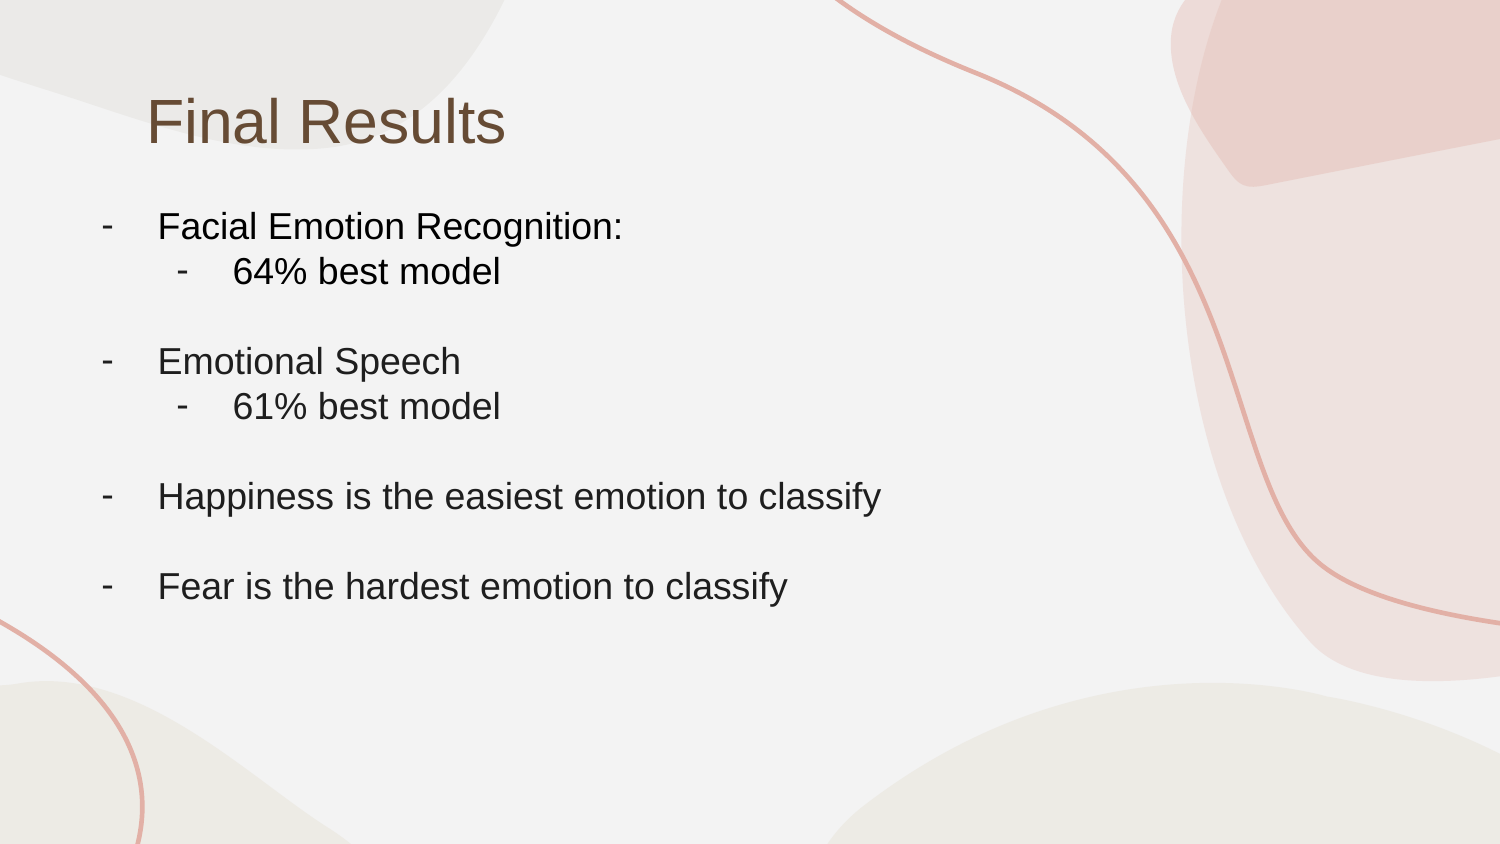

# Final Results
Facial Emotion Recognition:
64% best model

Emotional Speech
61% best model

Happiness is the easiest emotion to classify

Fear is the hardest emotion to classify